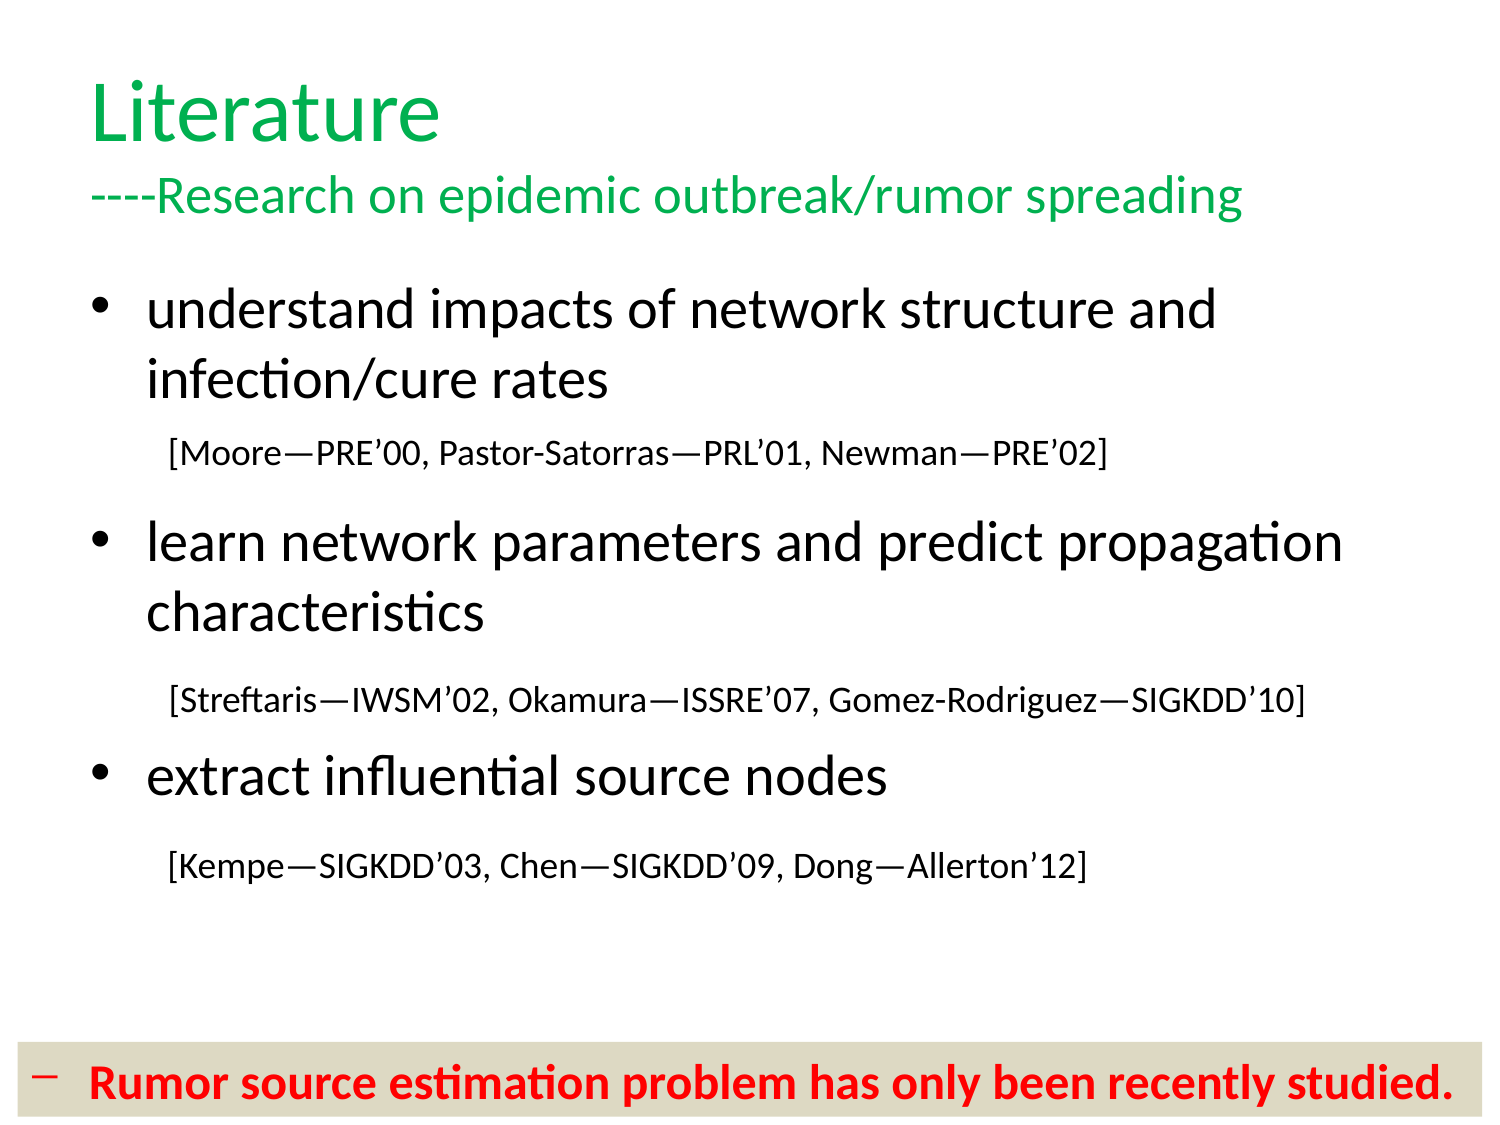

# Literature ----Research on epidemic outbreak/rumor spreading
understand impacts of network structure and  infection/cure rates

learn network parameters and predict propagation characteristics

extract influential source nodes
[Moore—PRE’00, Pastor-Satorras—PRL’01, Newman—PRE’02]
[Streftaris—IWSM’02, Okamura—ISSRE’07, Gomez-Rodriguez—SIGKDD’10]
[Kempe—SIGKDD’03, Chen—SIGKDD’09, Dong—Allerton’12]
Rumor source estimation problem has only been recently studied.